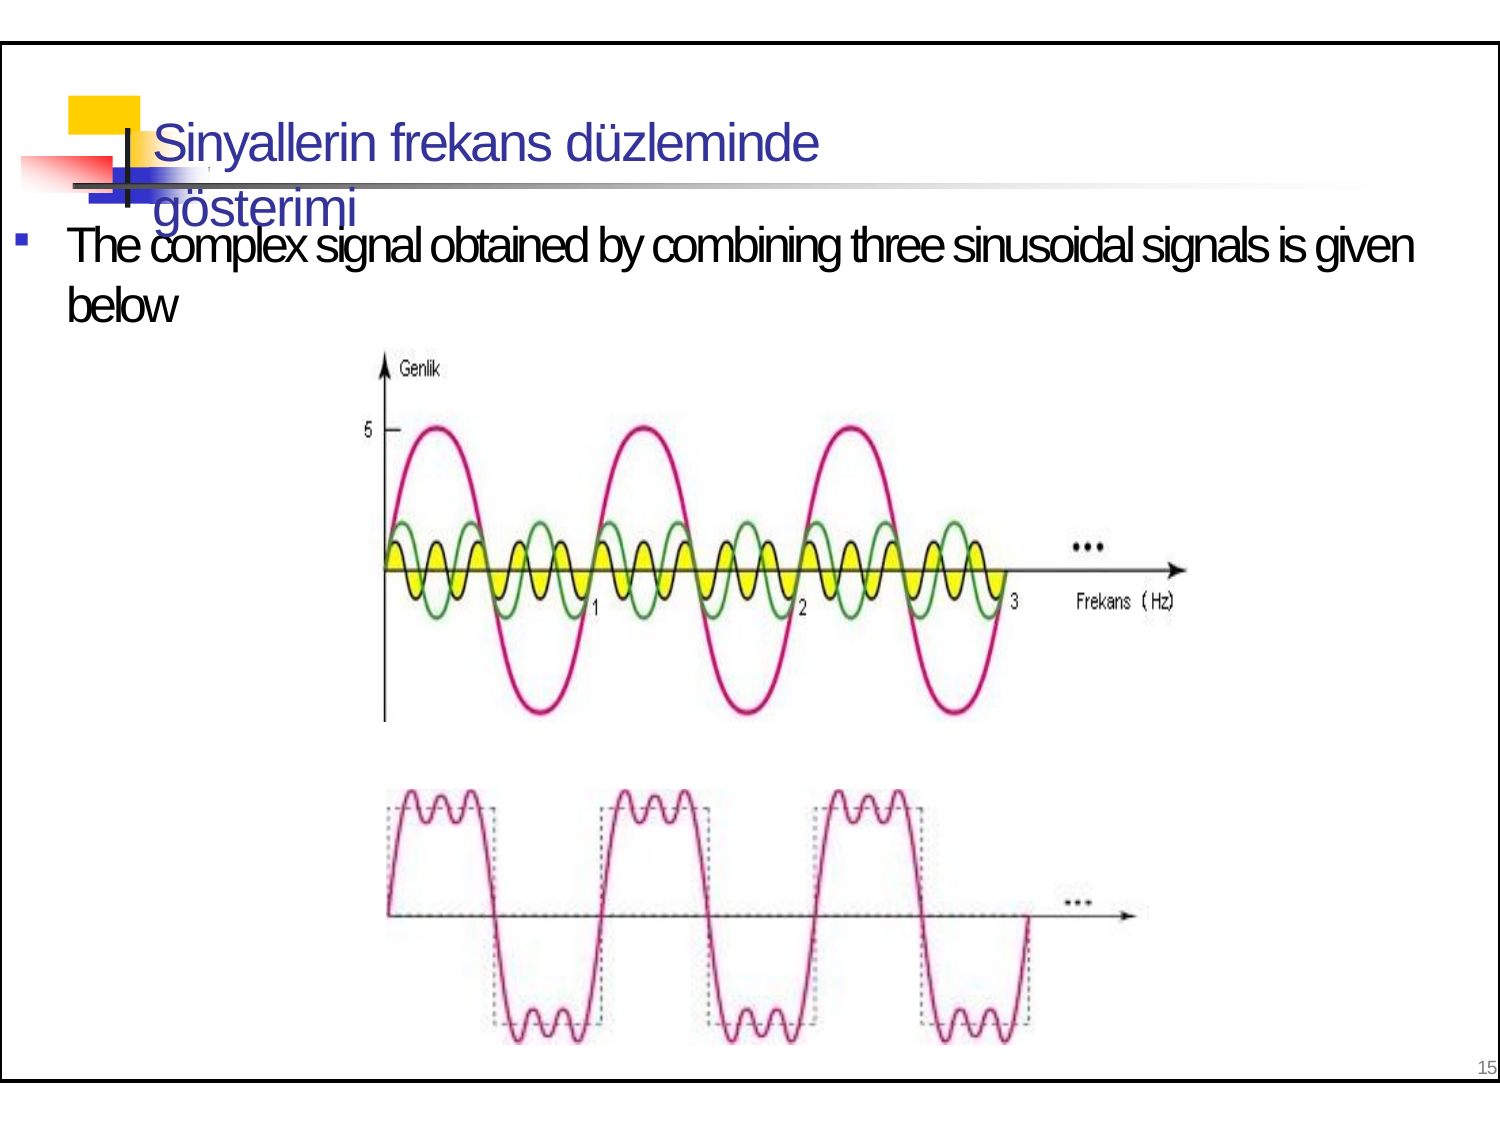

# Sinyallerin frekans düzleminde gösterimi

The complex signal obtained by combining three sinusoidal signals is given below
15